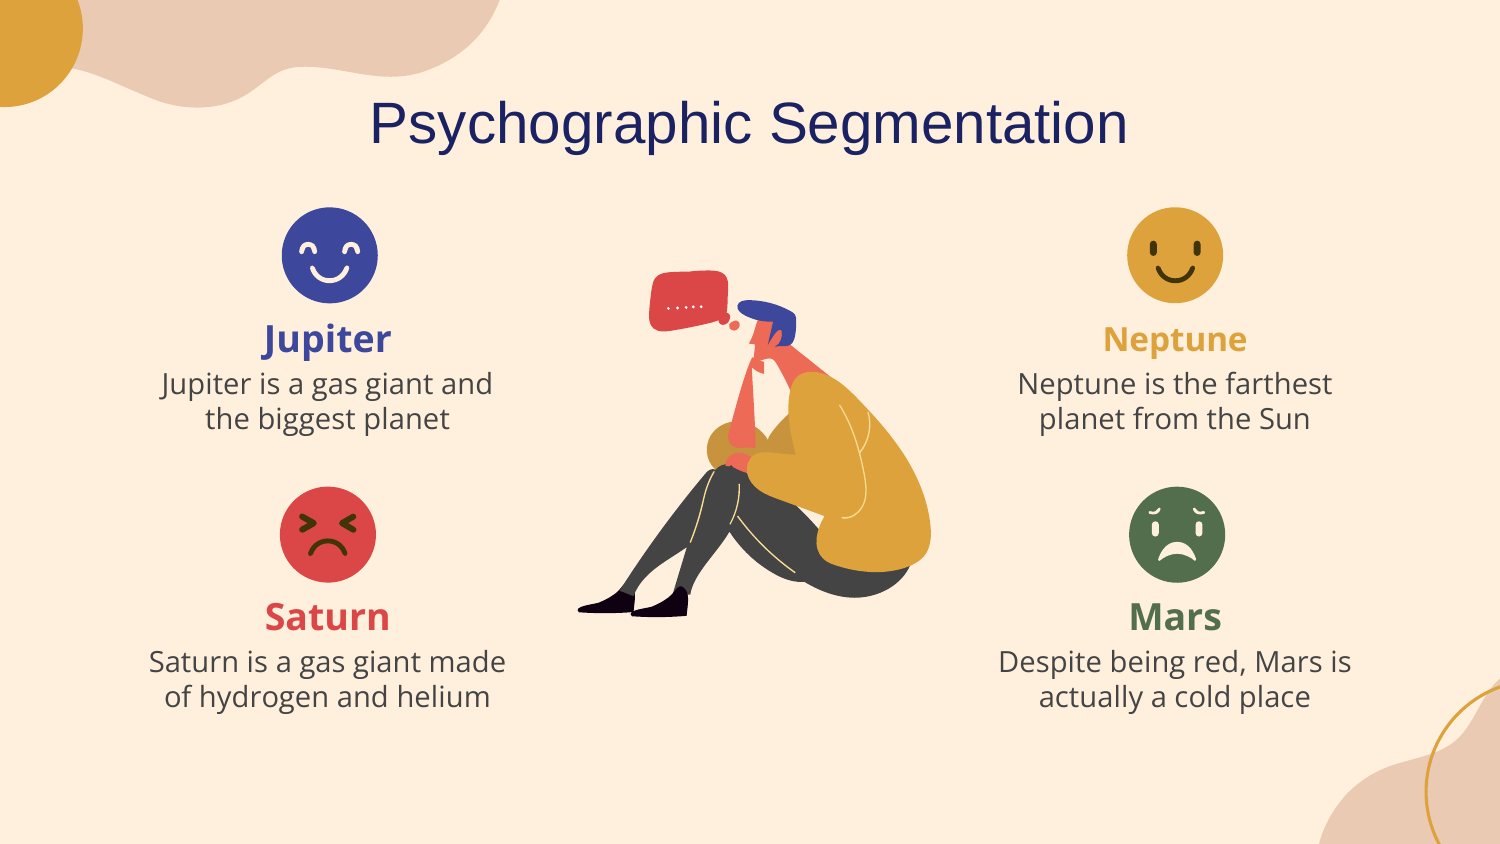

# Psychographic Segmentation

Jupiter
Neptune
Jupiter is a gas giant and the biggest planet
Neptune is the farthest planet from the Sun

Saturn
Mars
Saturn is a gas giant made of hydrogen and helium
Despite being red, Mars is actually a cold place